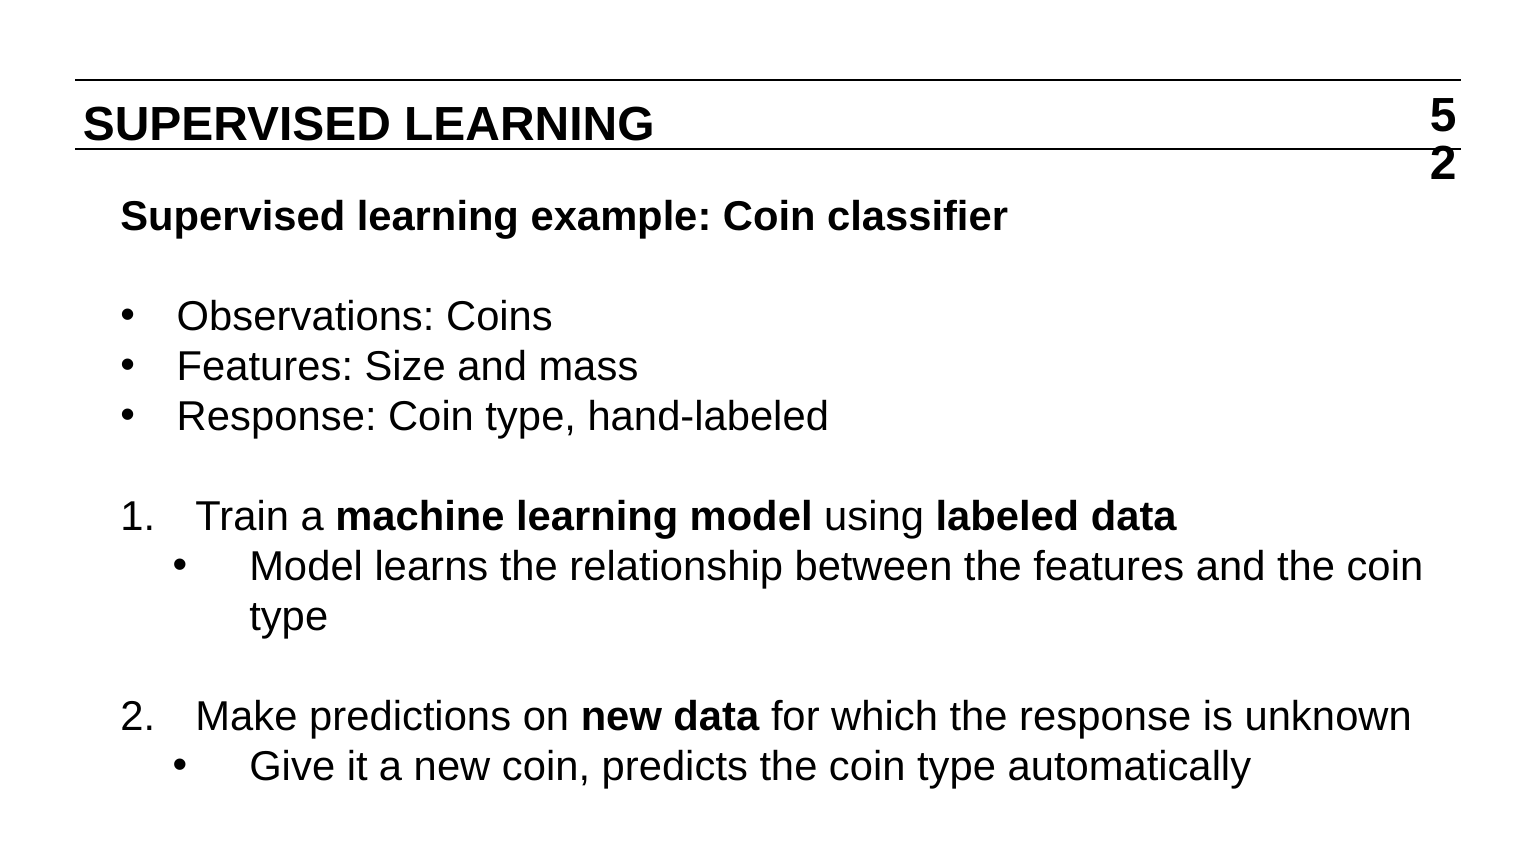

SUPERVISED LEARNING
52
Supervised learning example: Coin classifier

Observations: Coins
Features: Size and mass
Response: Coin type, hand-labeled

Train a machine learning model using labeled data
Model learns the relationship between the features and the coin type

Make predictions on new data for which the response is unknown
Give it a new coin, predicts the coin type automatically